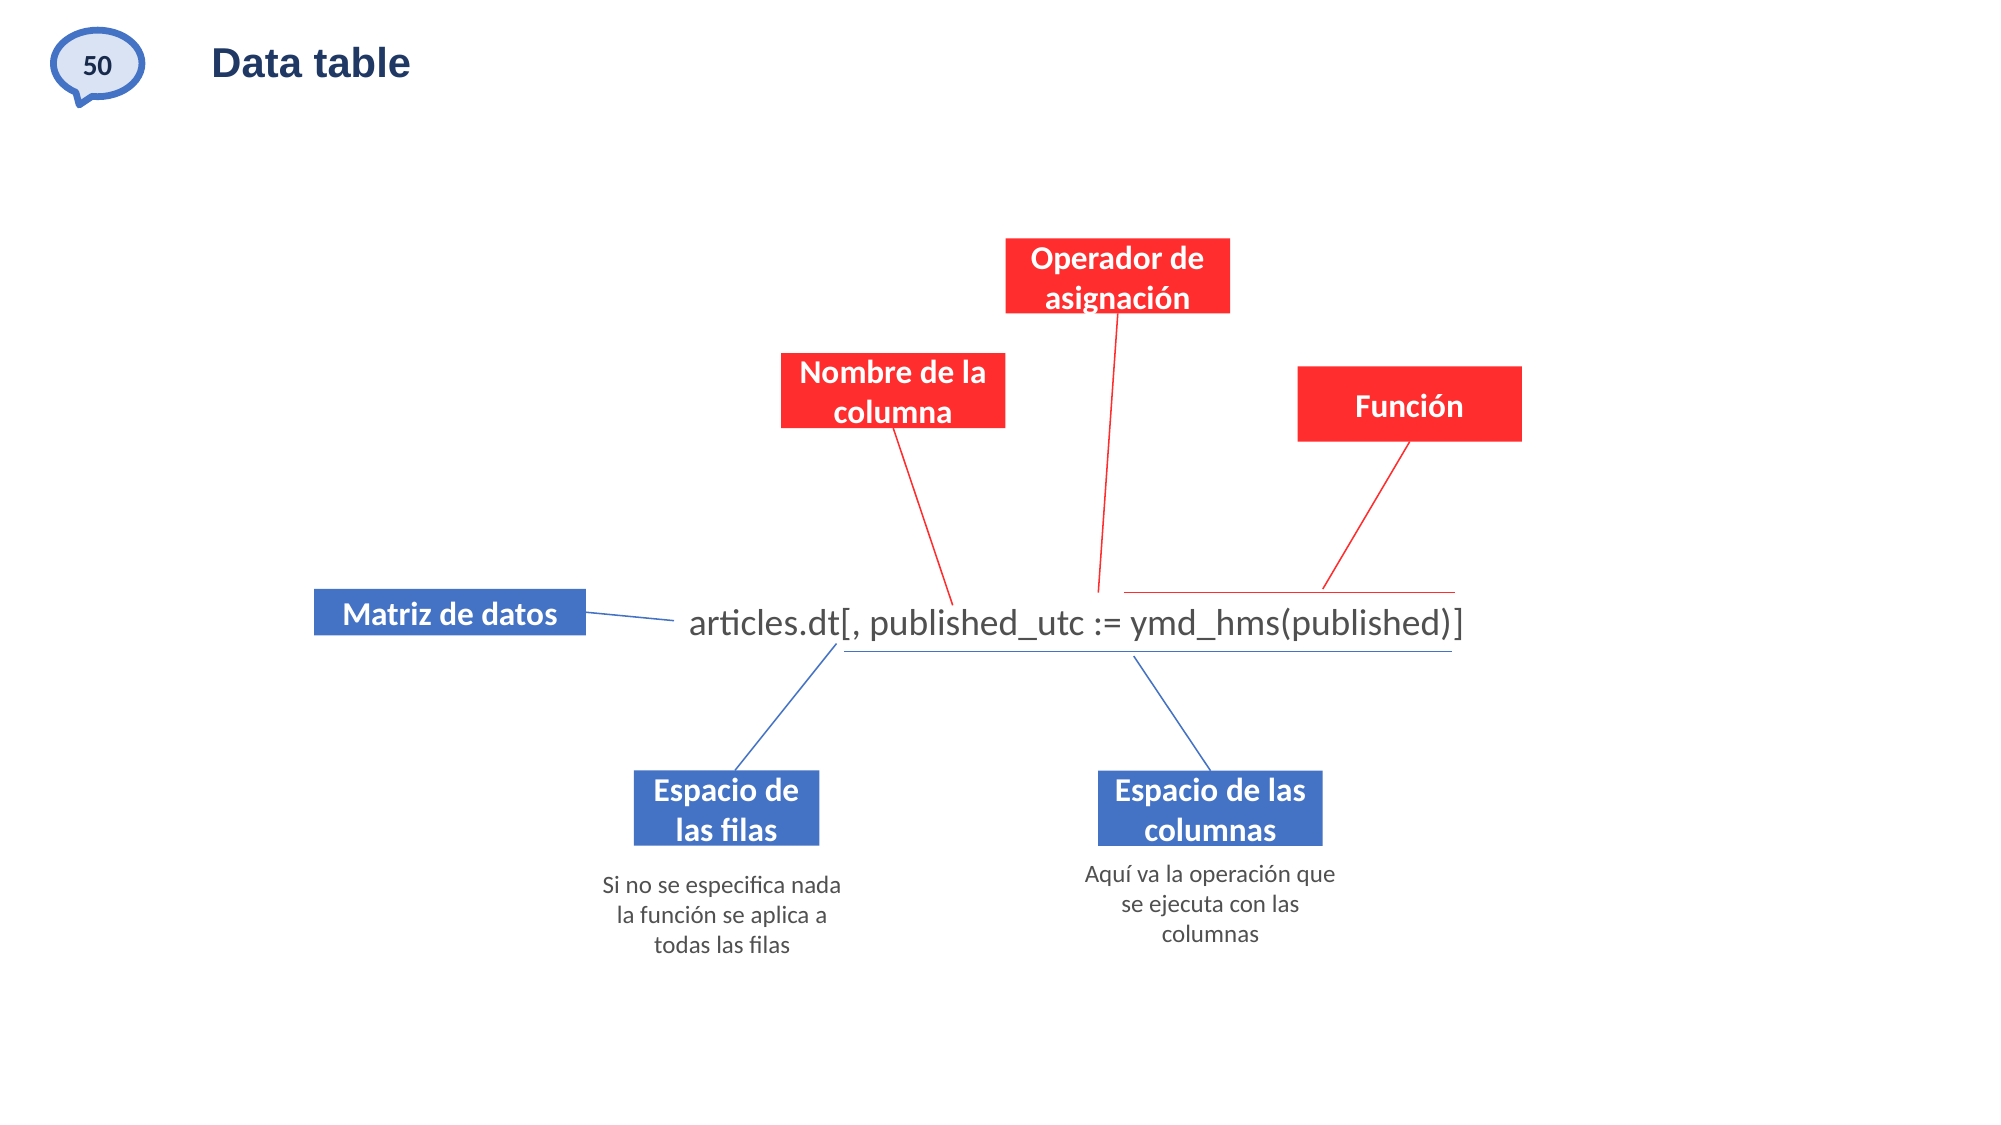

50
# Data table
Operador de asignación
Nombre de la columna
Función
Matriz de datos
articles.dt[, published_utc := ymd_hms(published)]
Espacio de las filas
Espacio de las columnas
Aquí va la operación que se ejecuta con las columnas
Si no se especifica nada la función se aplica a todas las filas